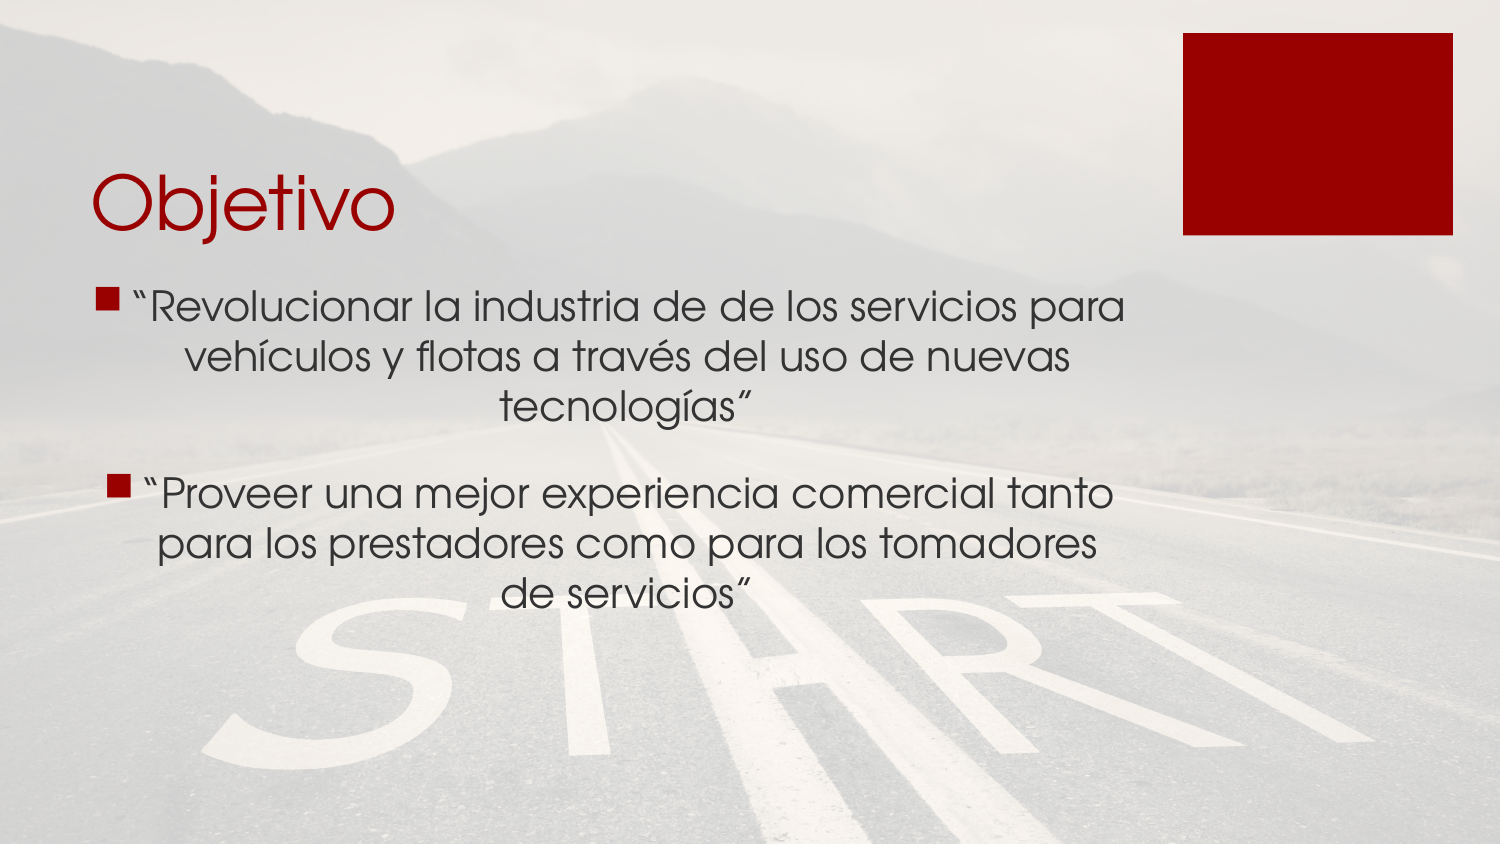

# Objetivo
“Revolucionar la industria de de los servicios para vehículos y flotas a través del uso de nuevas tecnologías”
“Proveer una mejor experiencia comercial tanto para los prestadores como para los tomadores de servicios”